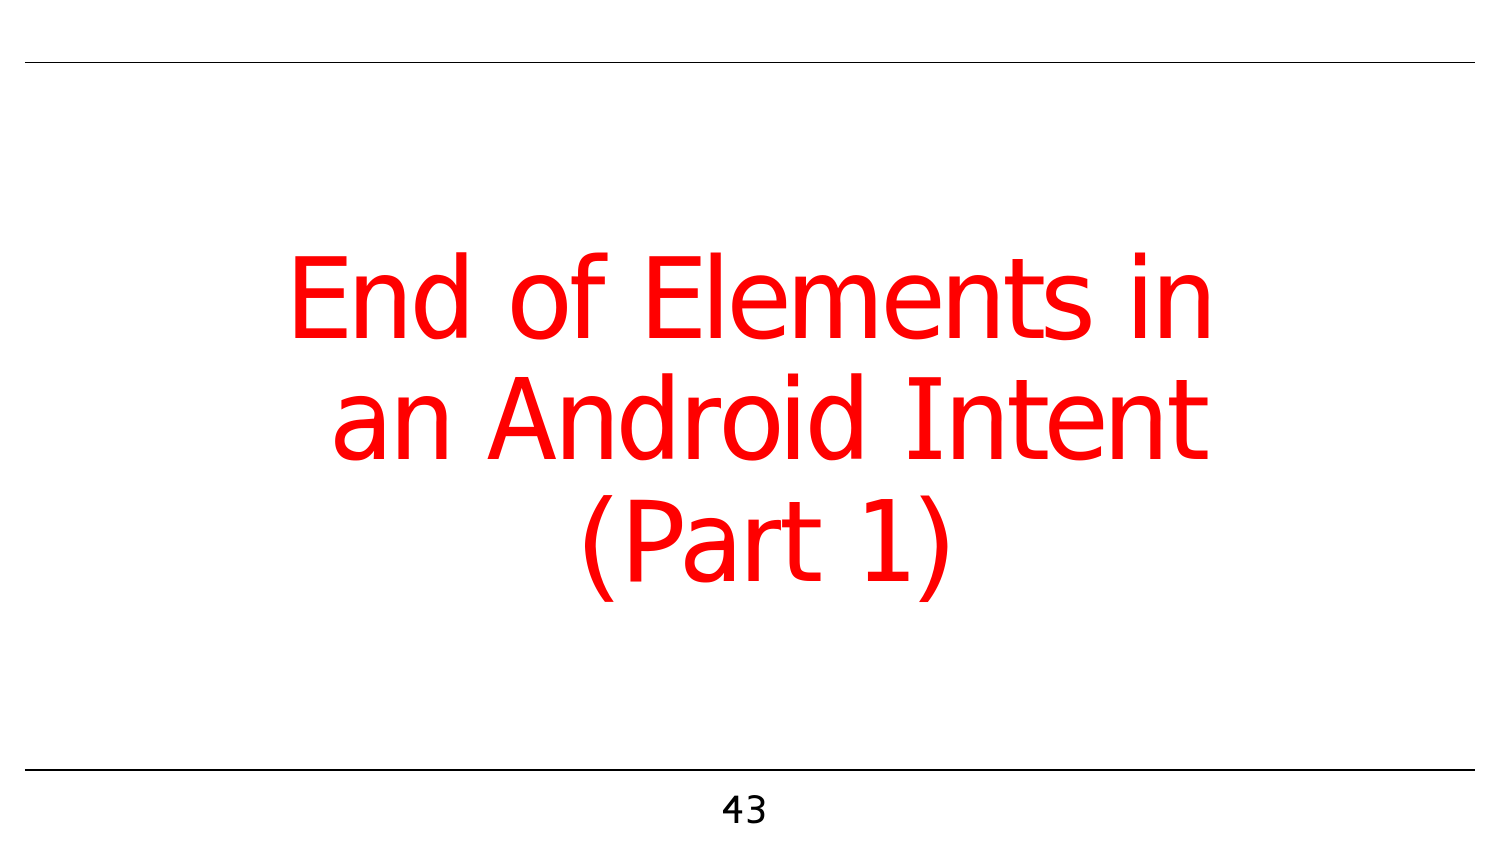

# End of Elements in  an Android Intent  (Part 1)
43